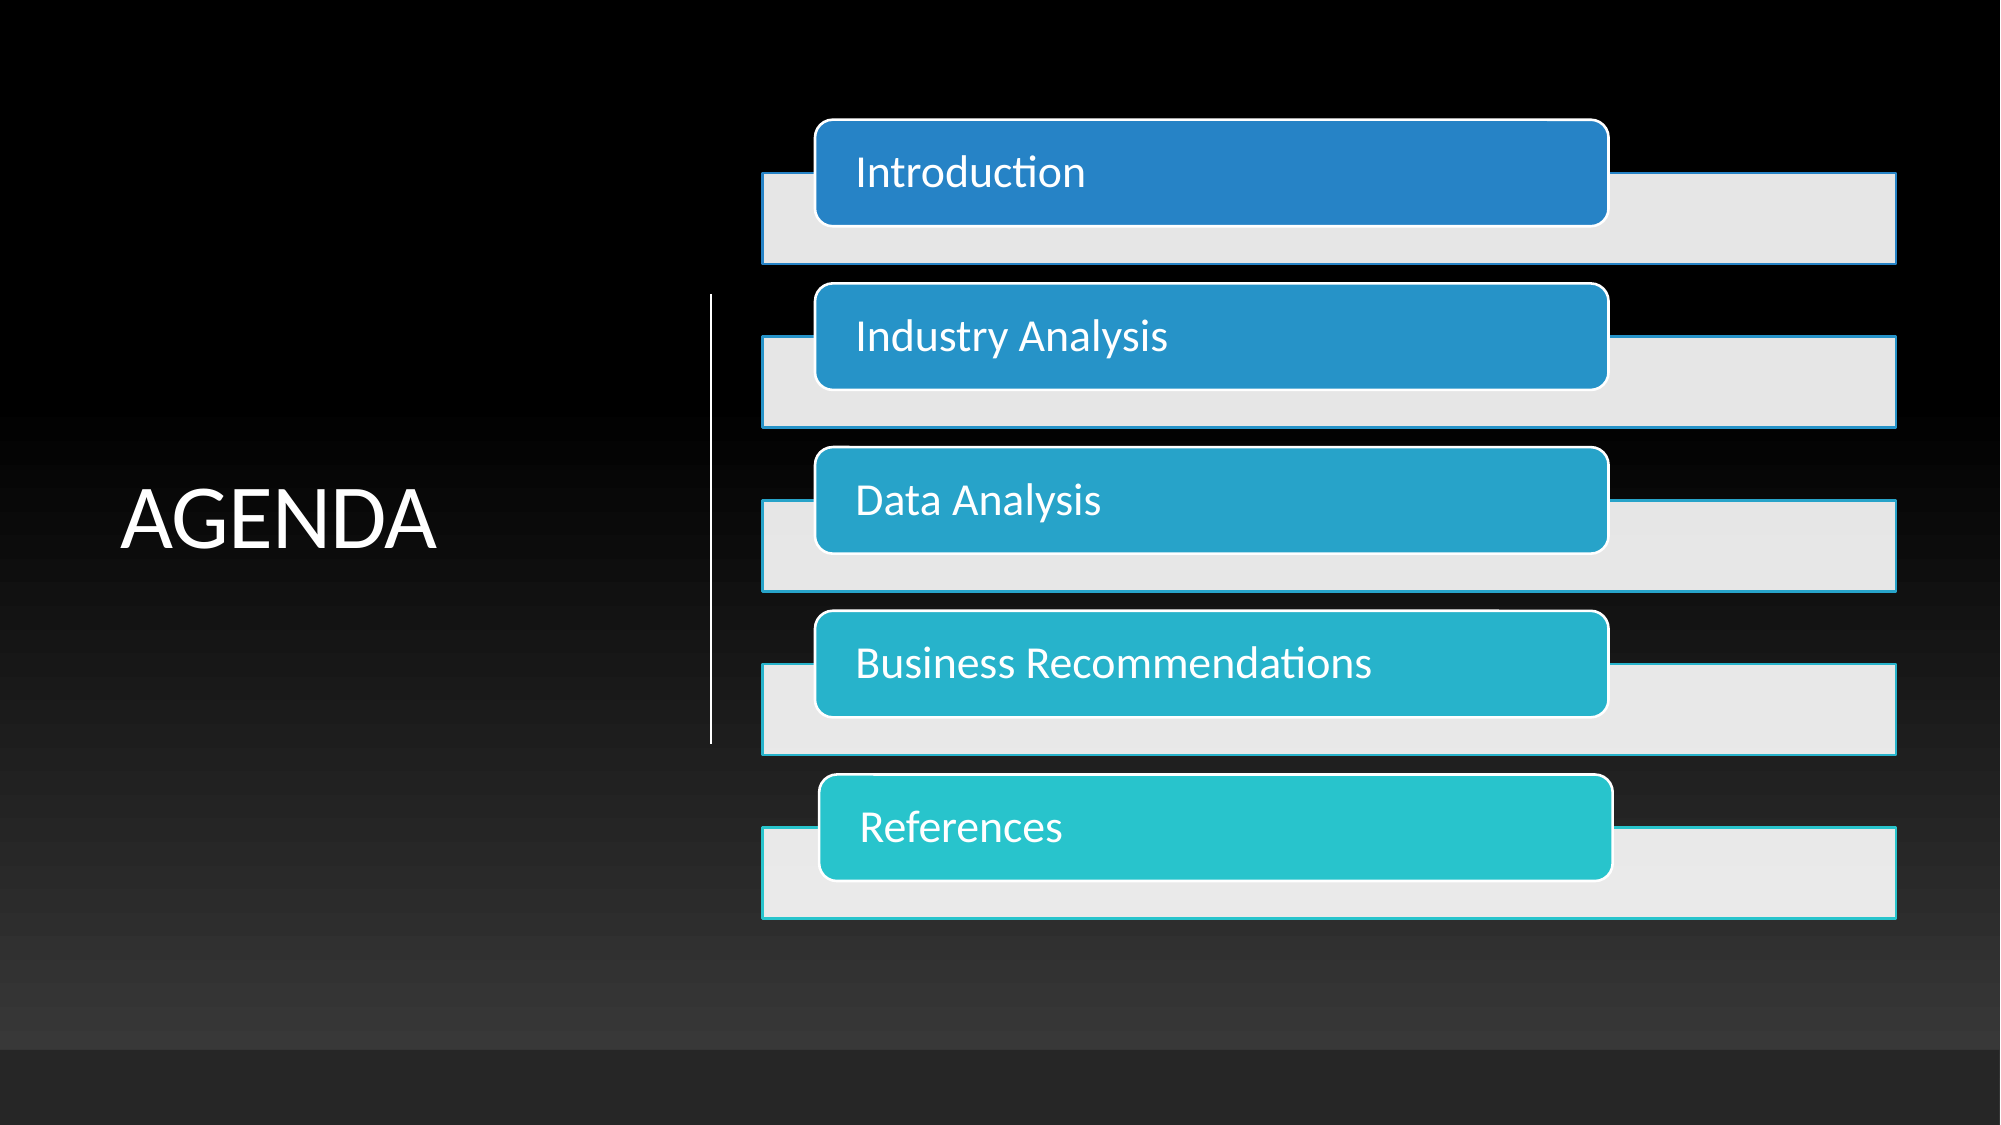

# AGENDA
Introduction
Industry Analysis
Data Analysis
Business Recommendations
References